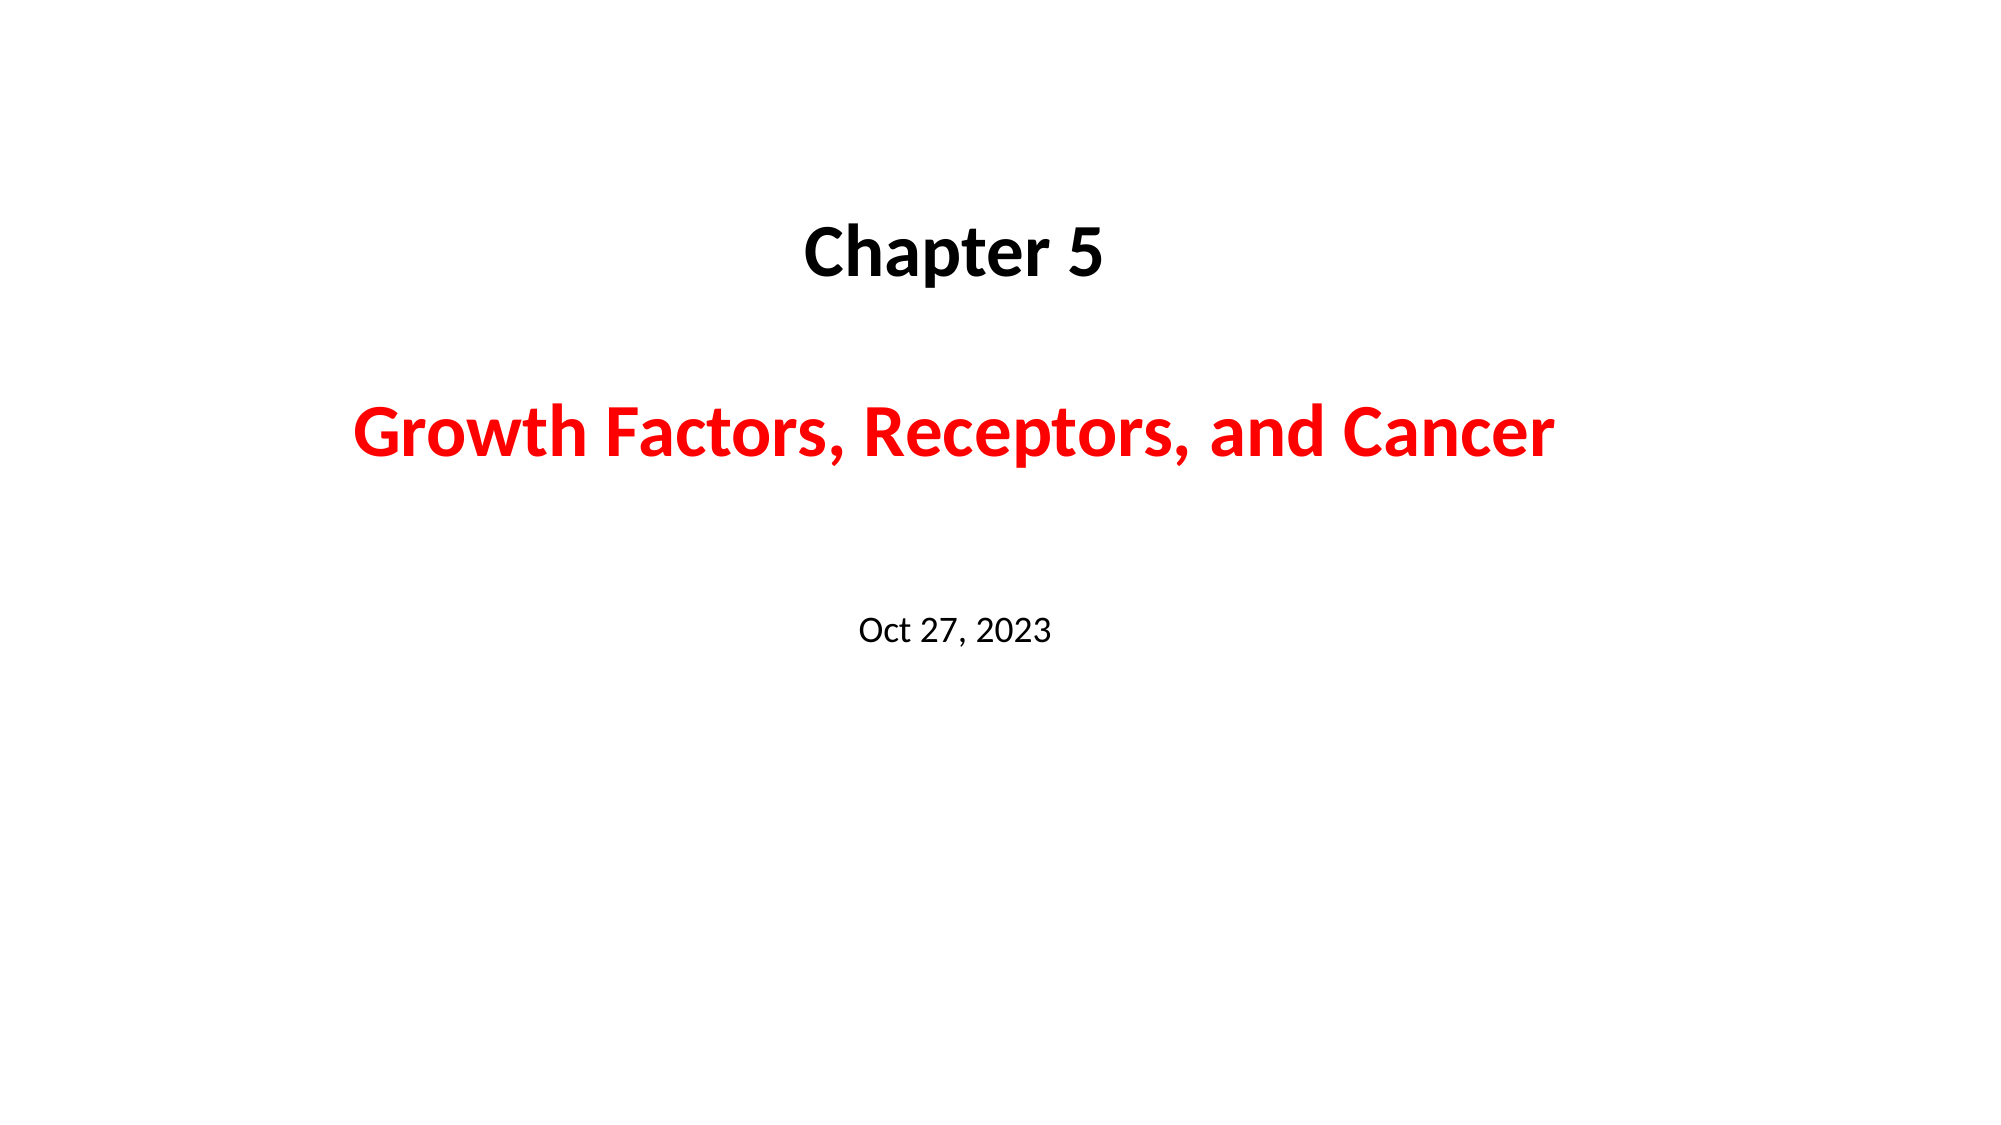

Chapter 5

Growth Factors, Receptors, and Cancer
Oct 27, 2023